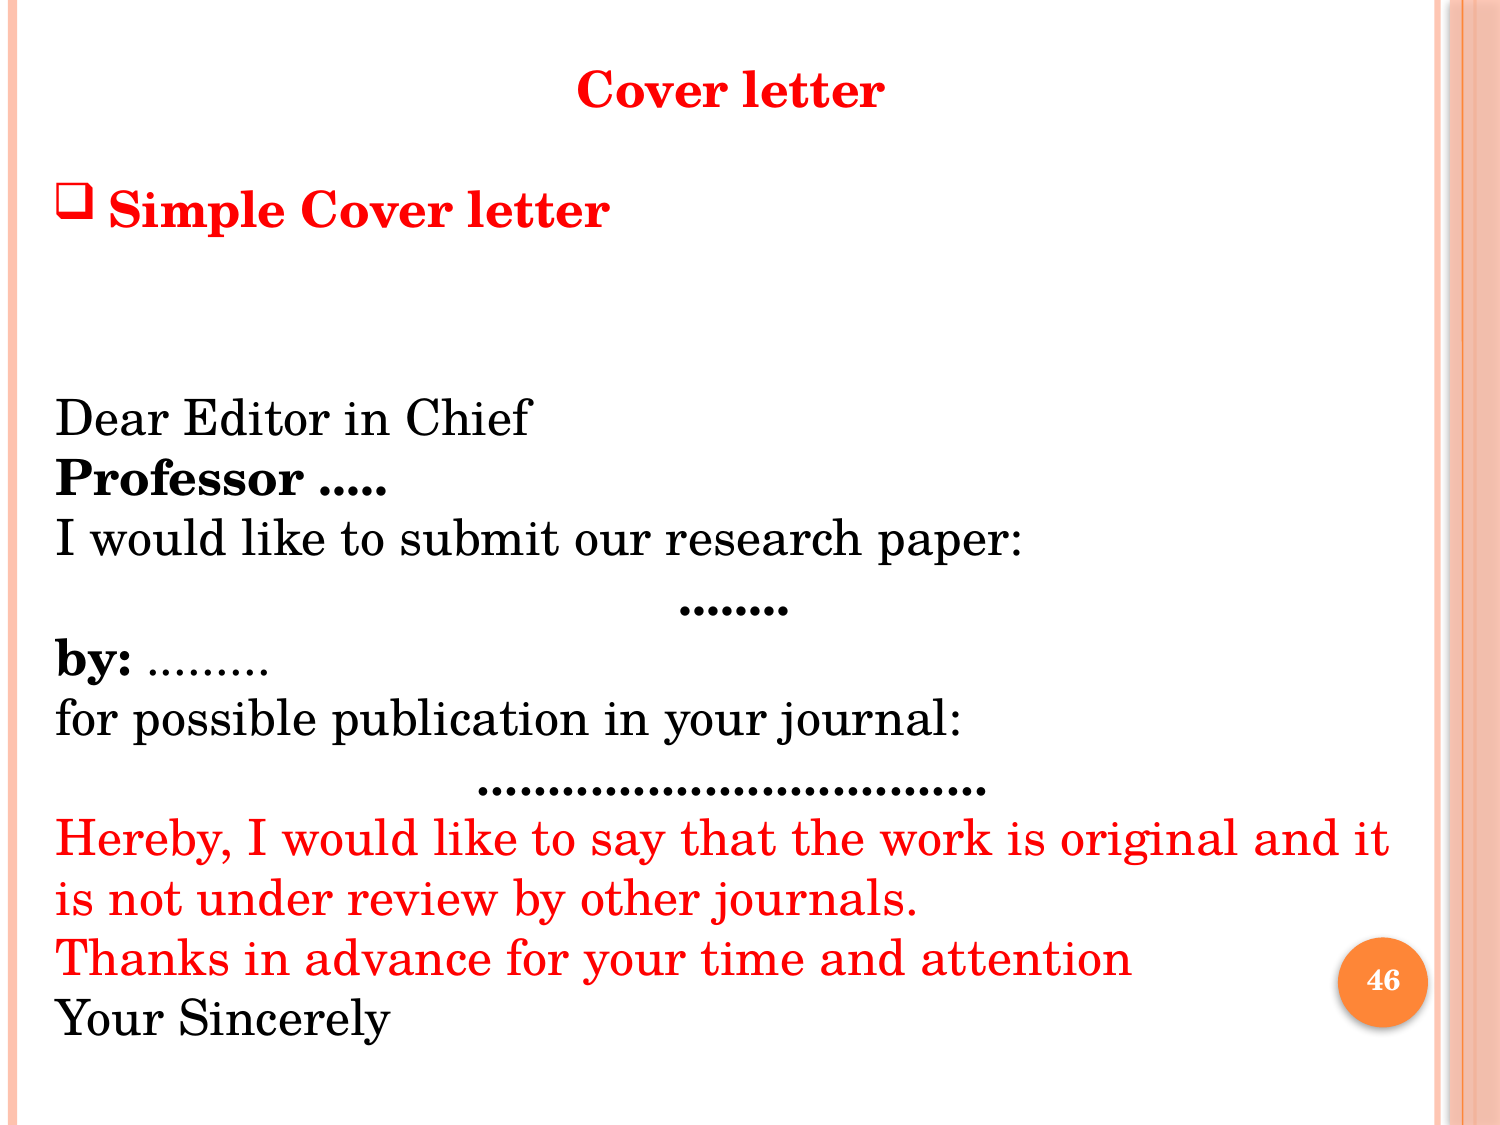

Cover letter

Simple Cover letter

Dear Editor in Chief
Professor .....
I would like to submit our research paper:
........
by: .........
for possible publication in your journal:
....................................
Hereby, I would like to say that the work is original and it is not under review by other journals.
Thanks in advance for your time and attention
Your Sincerely

.......
46